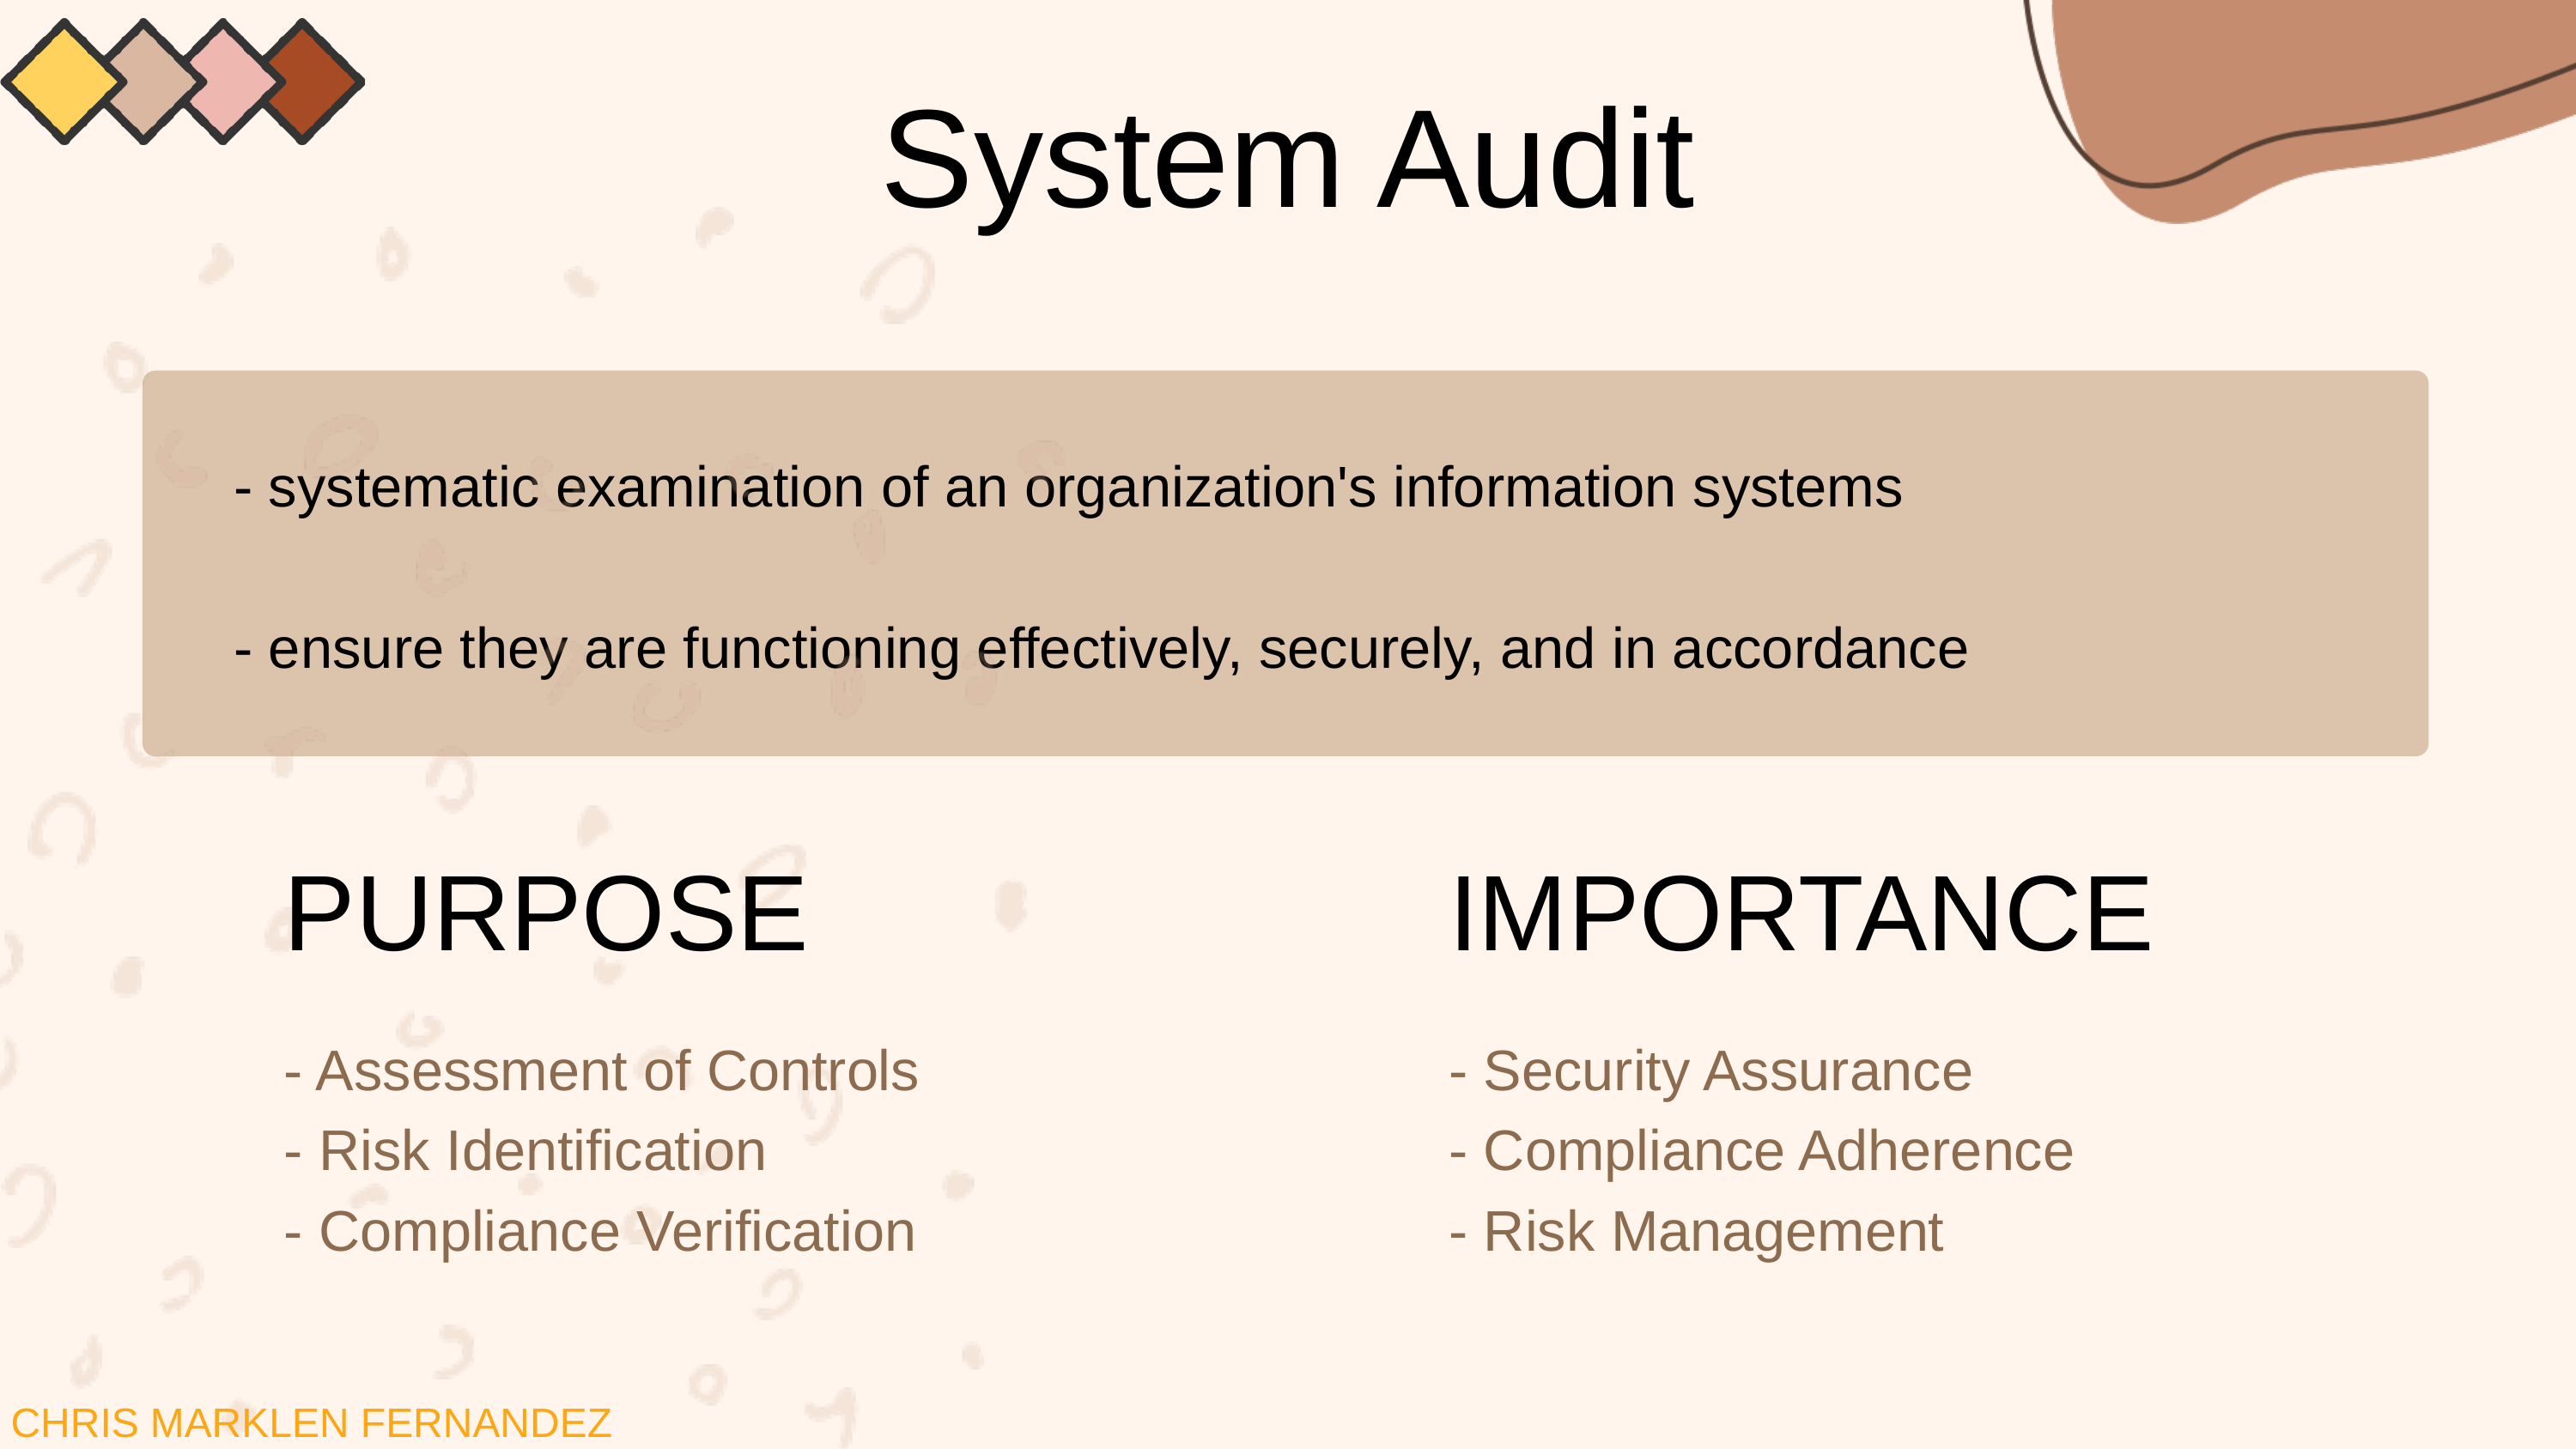

System Audit

- systematic examination of an organization's information systems

- ensure they are functioning effectively, securely, and in accordance

PURPOSE
- Assessment of Controls
- Risk Identification
- Compliance Verification
IMPORTANCE
- Security Assurance
- Compliance Adherence
- Risk Management
CHRIS MARKLEN FERNANDEZ